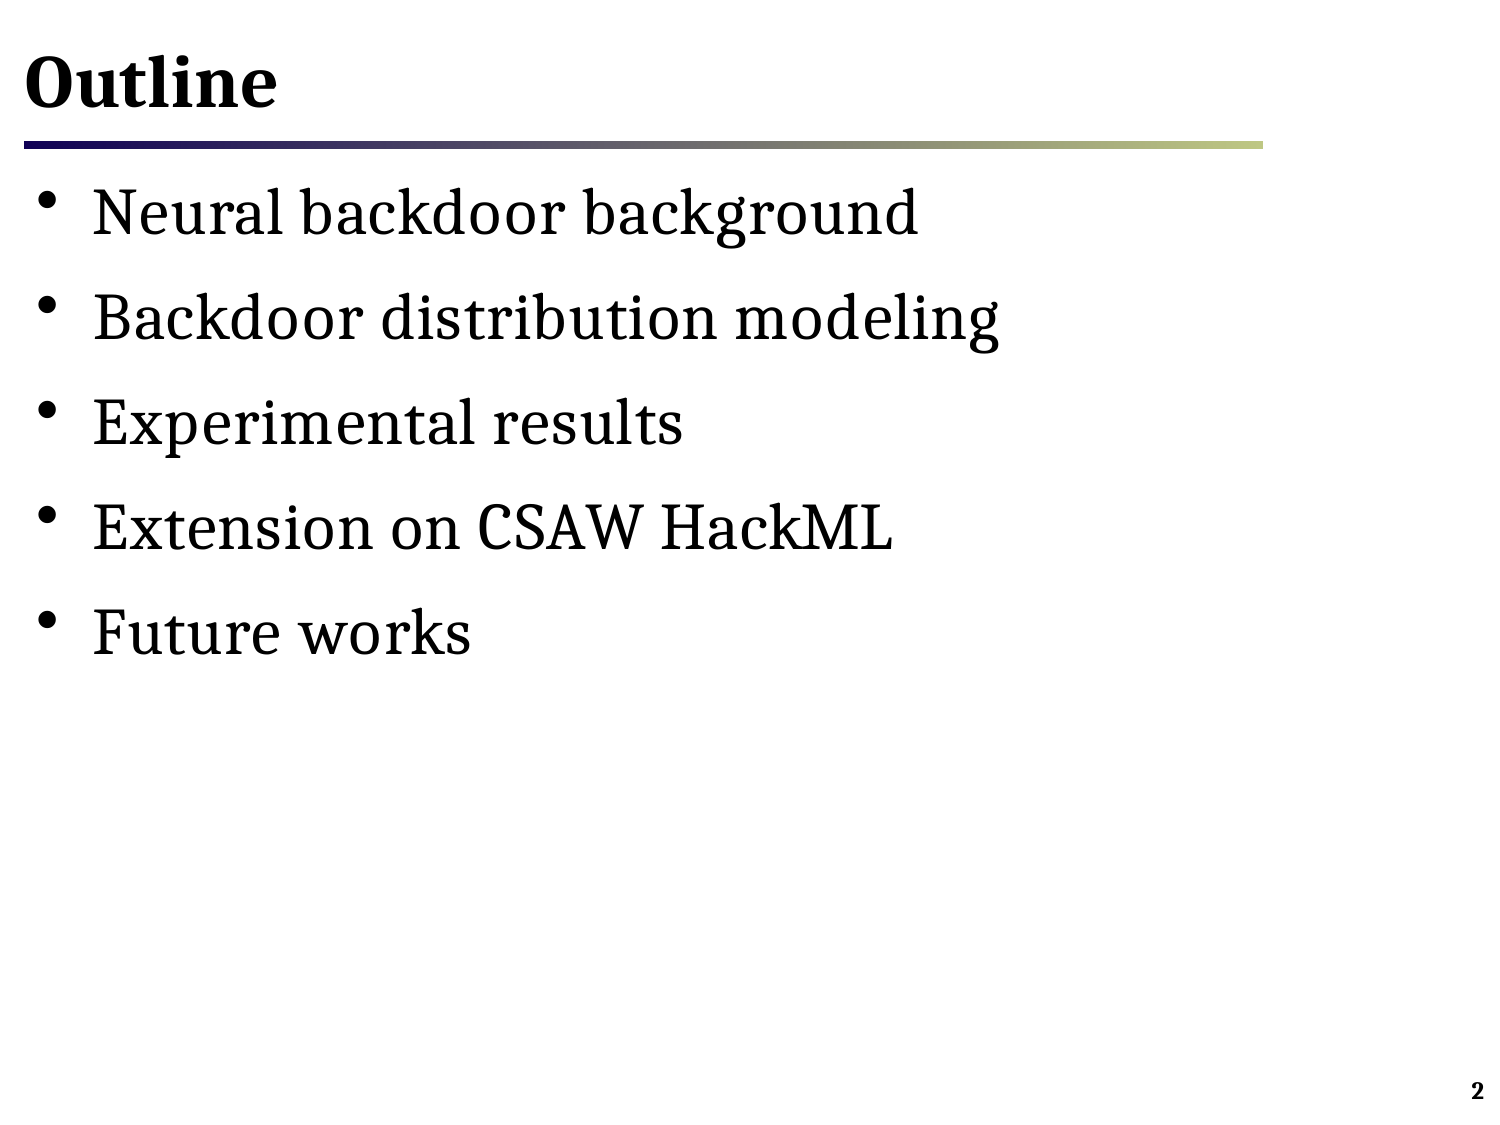

# Outline

Neural backdoor background
Backdoor distribution modeling
Experimental results
Extension on CSAW HackML
Future works